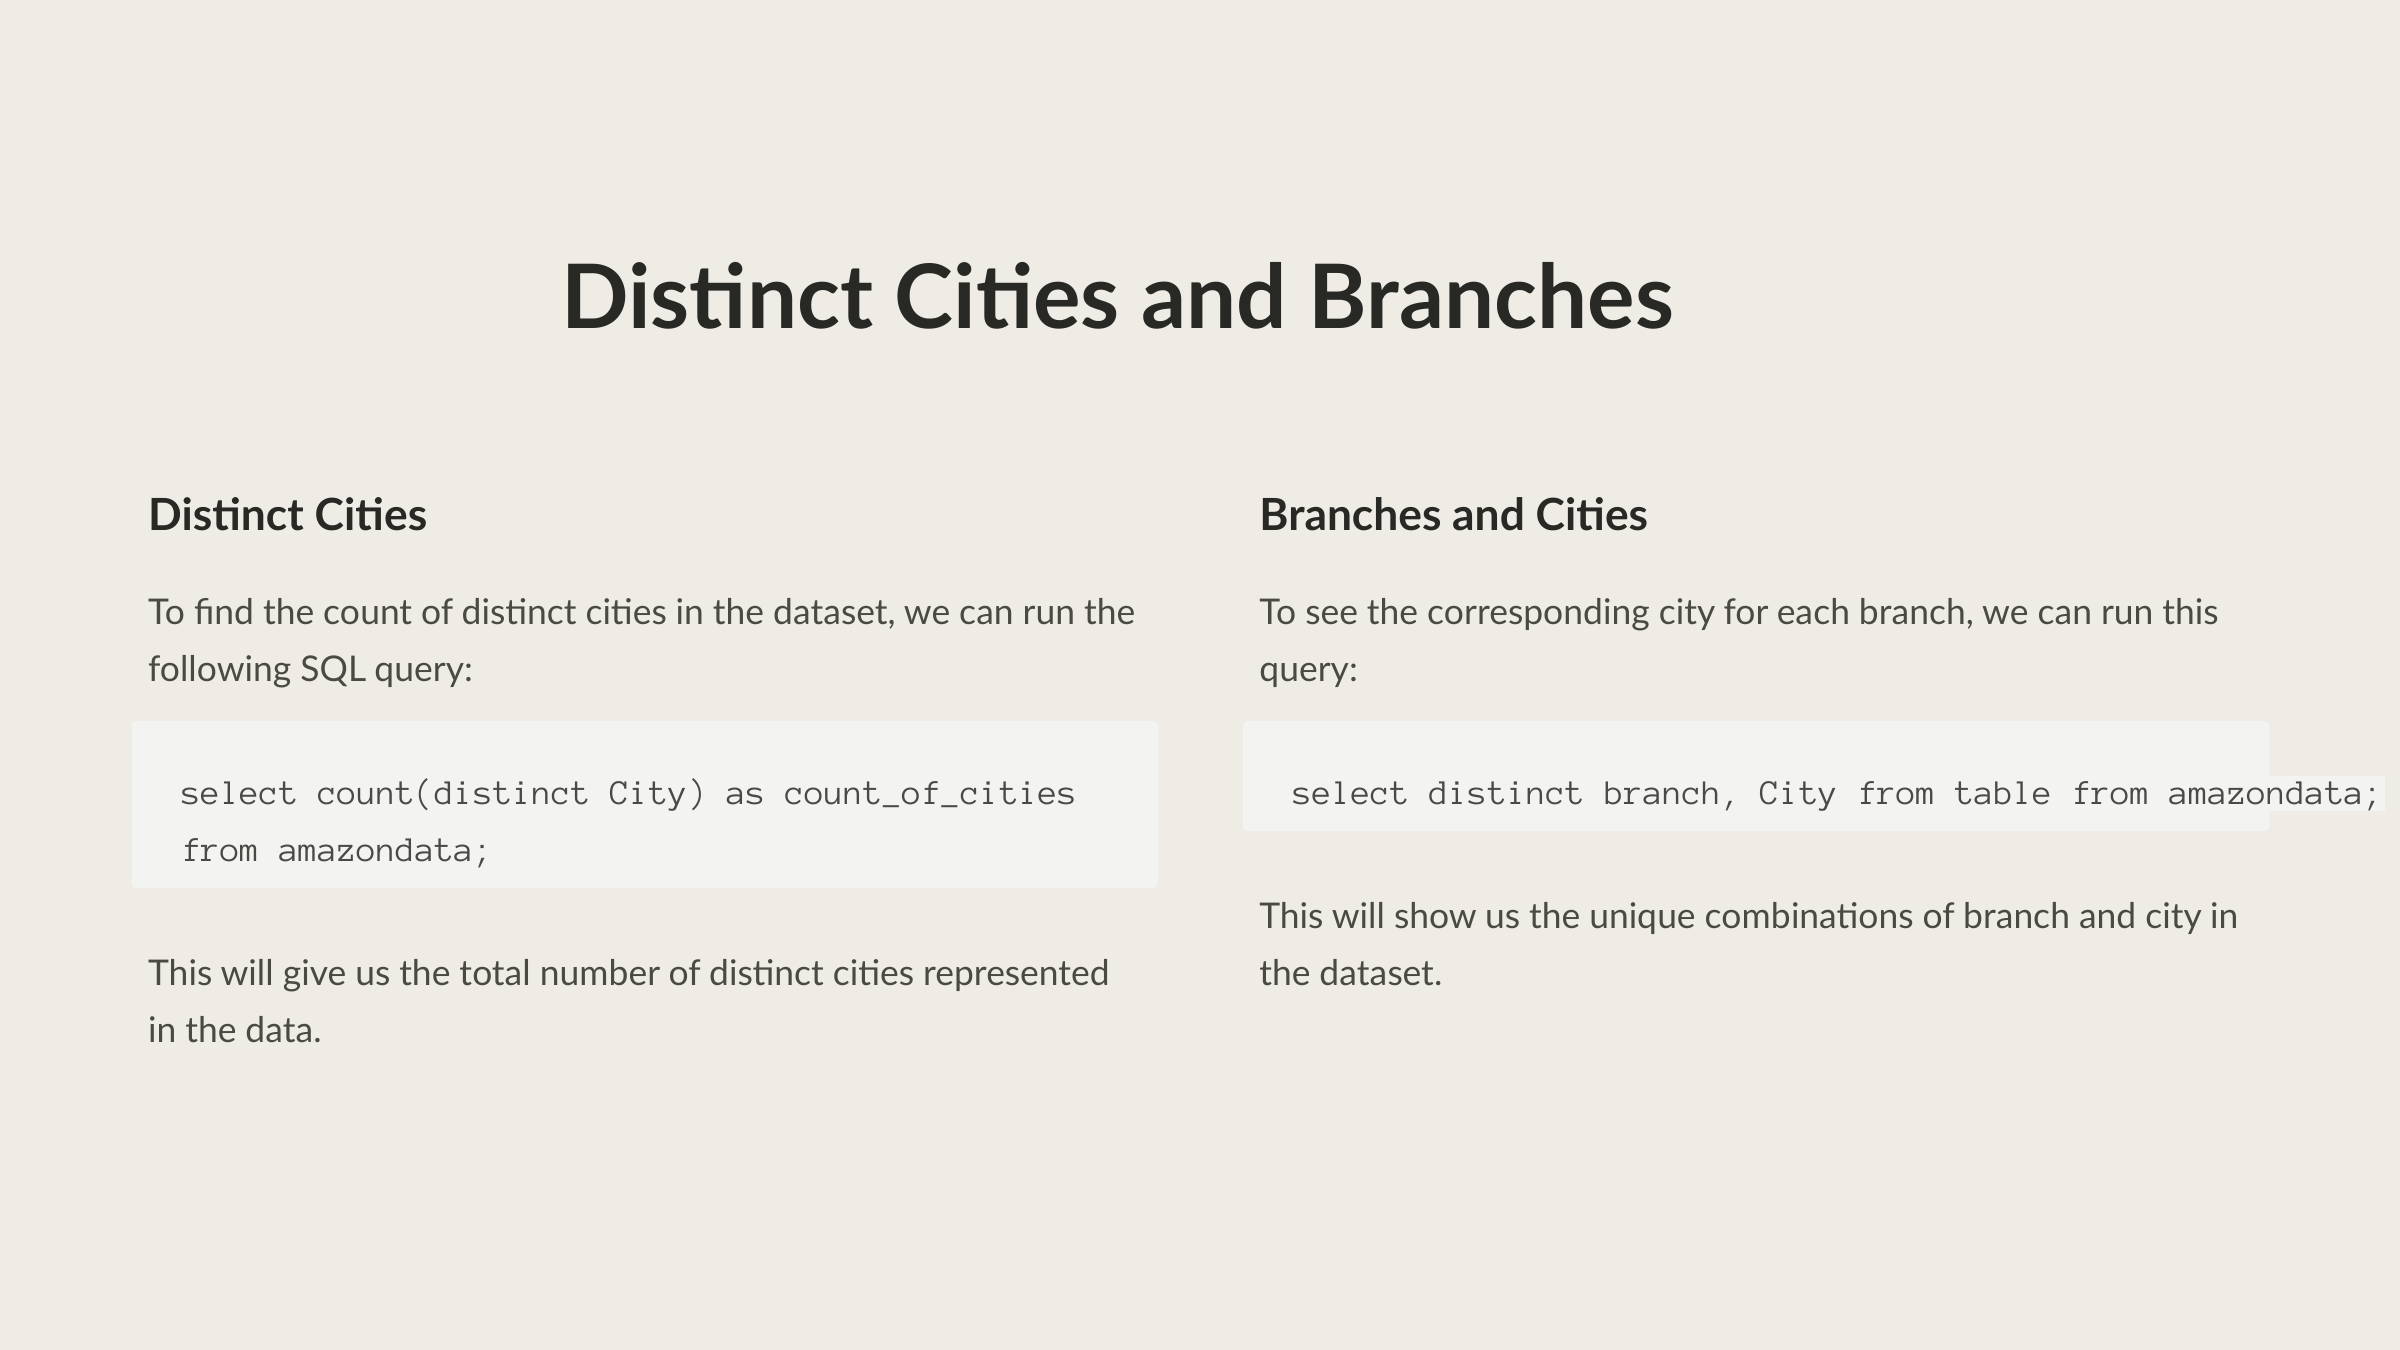

Distinct Cities and Branches
Distinct Cities
Branches and Cities
To find the count of distinct cities in the dataset, we can run the following SQL query:
To see the corresponding city for each branch, we can run this query:

select count(distinct City) as count_of_cities from amazondata;
select distinct branch, City from table from amazondata;
This will show us the unique combinations of branch and city in the dataset.
This will give us the total number of distinct cities represented in the data.